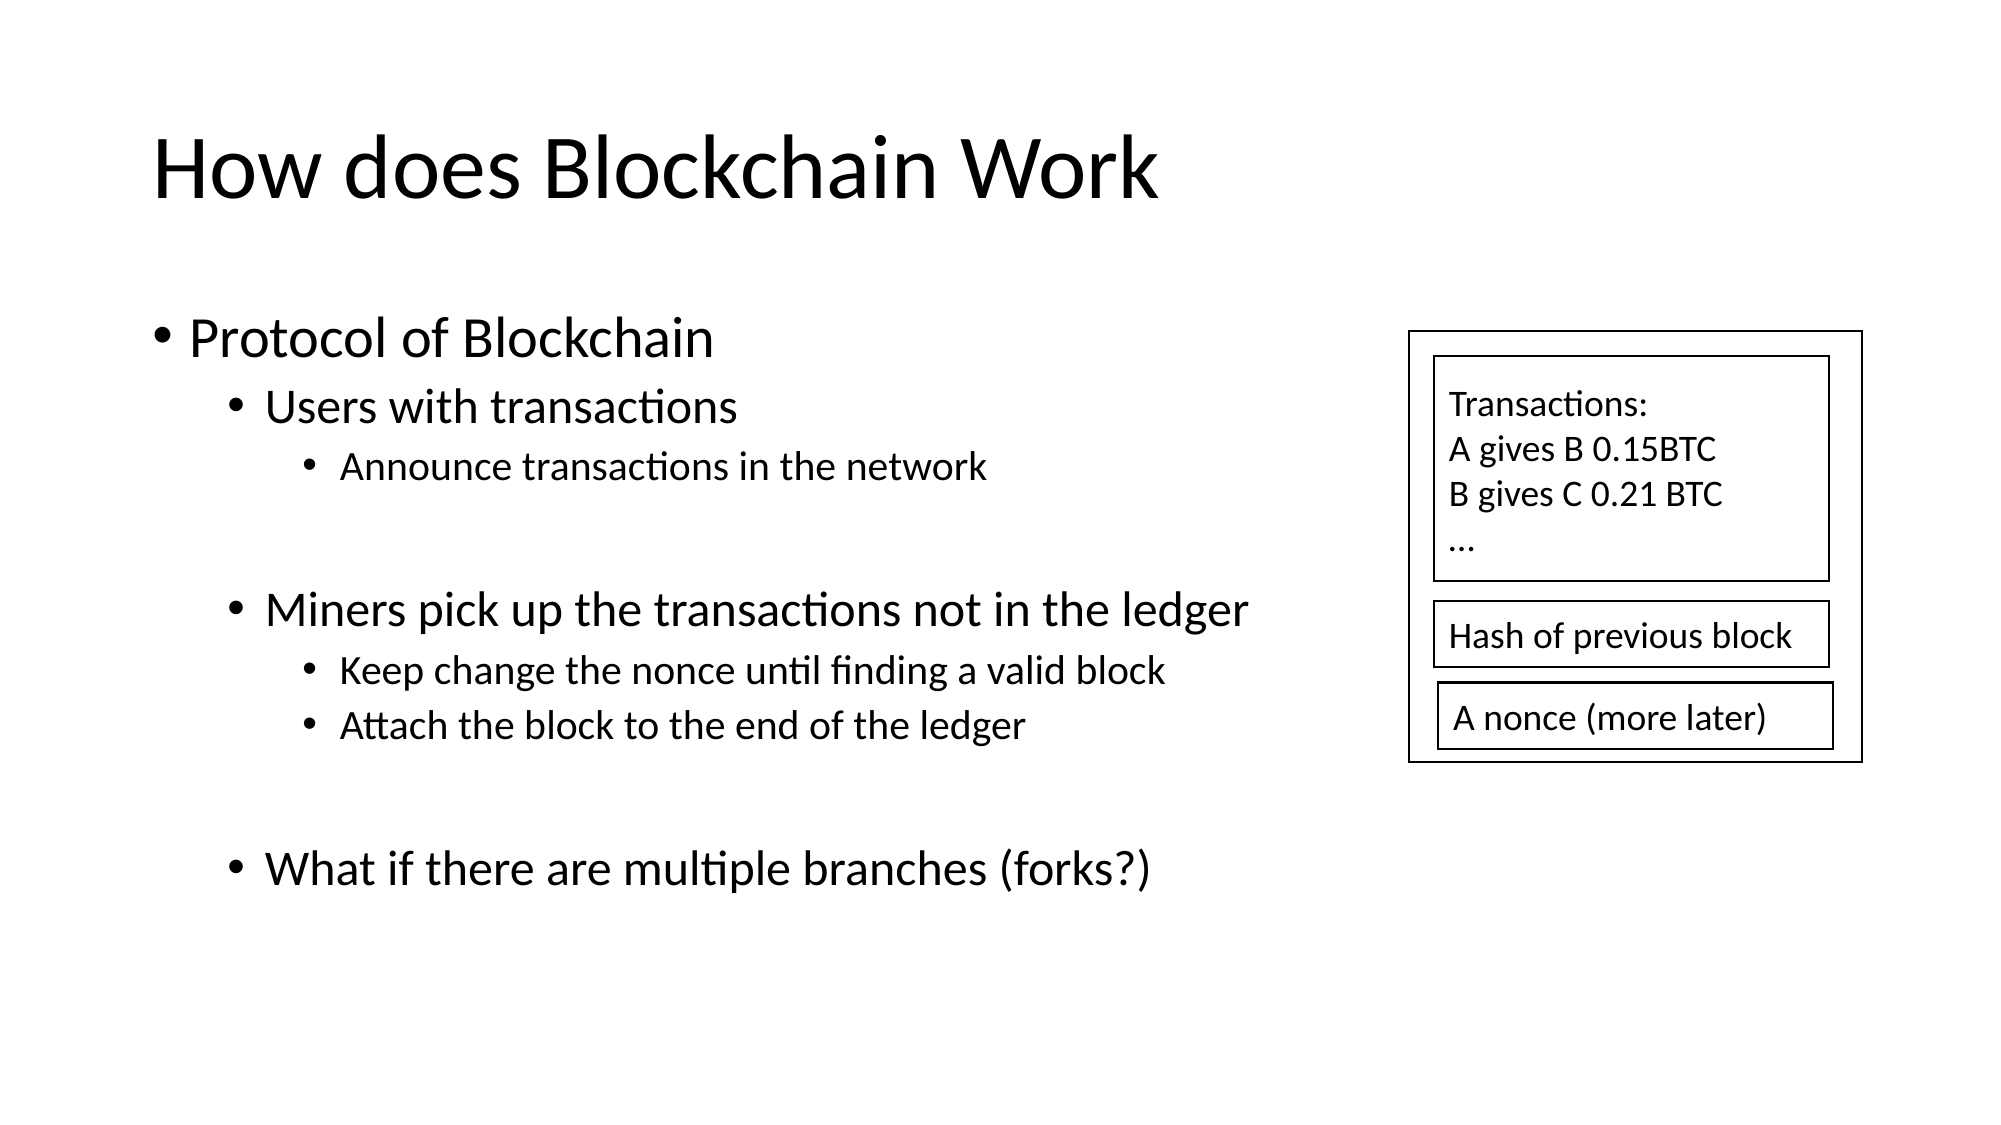

# How does Blockchain Work
Protocol of Blockchain
Users with transactions
Announce transactions in the network

Miners pick up the transactions not in the ledger
Keep change the nonce until finding a valid block
Attach the block to the end of the ledger

What if there are multiple branches (forks?)

Transactions:
A gives B 0.15BTC
B gives C 0.21 BTC
…
Hash of previous block
A nonce (more later)